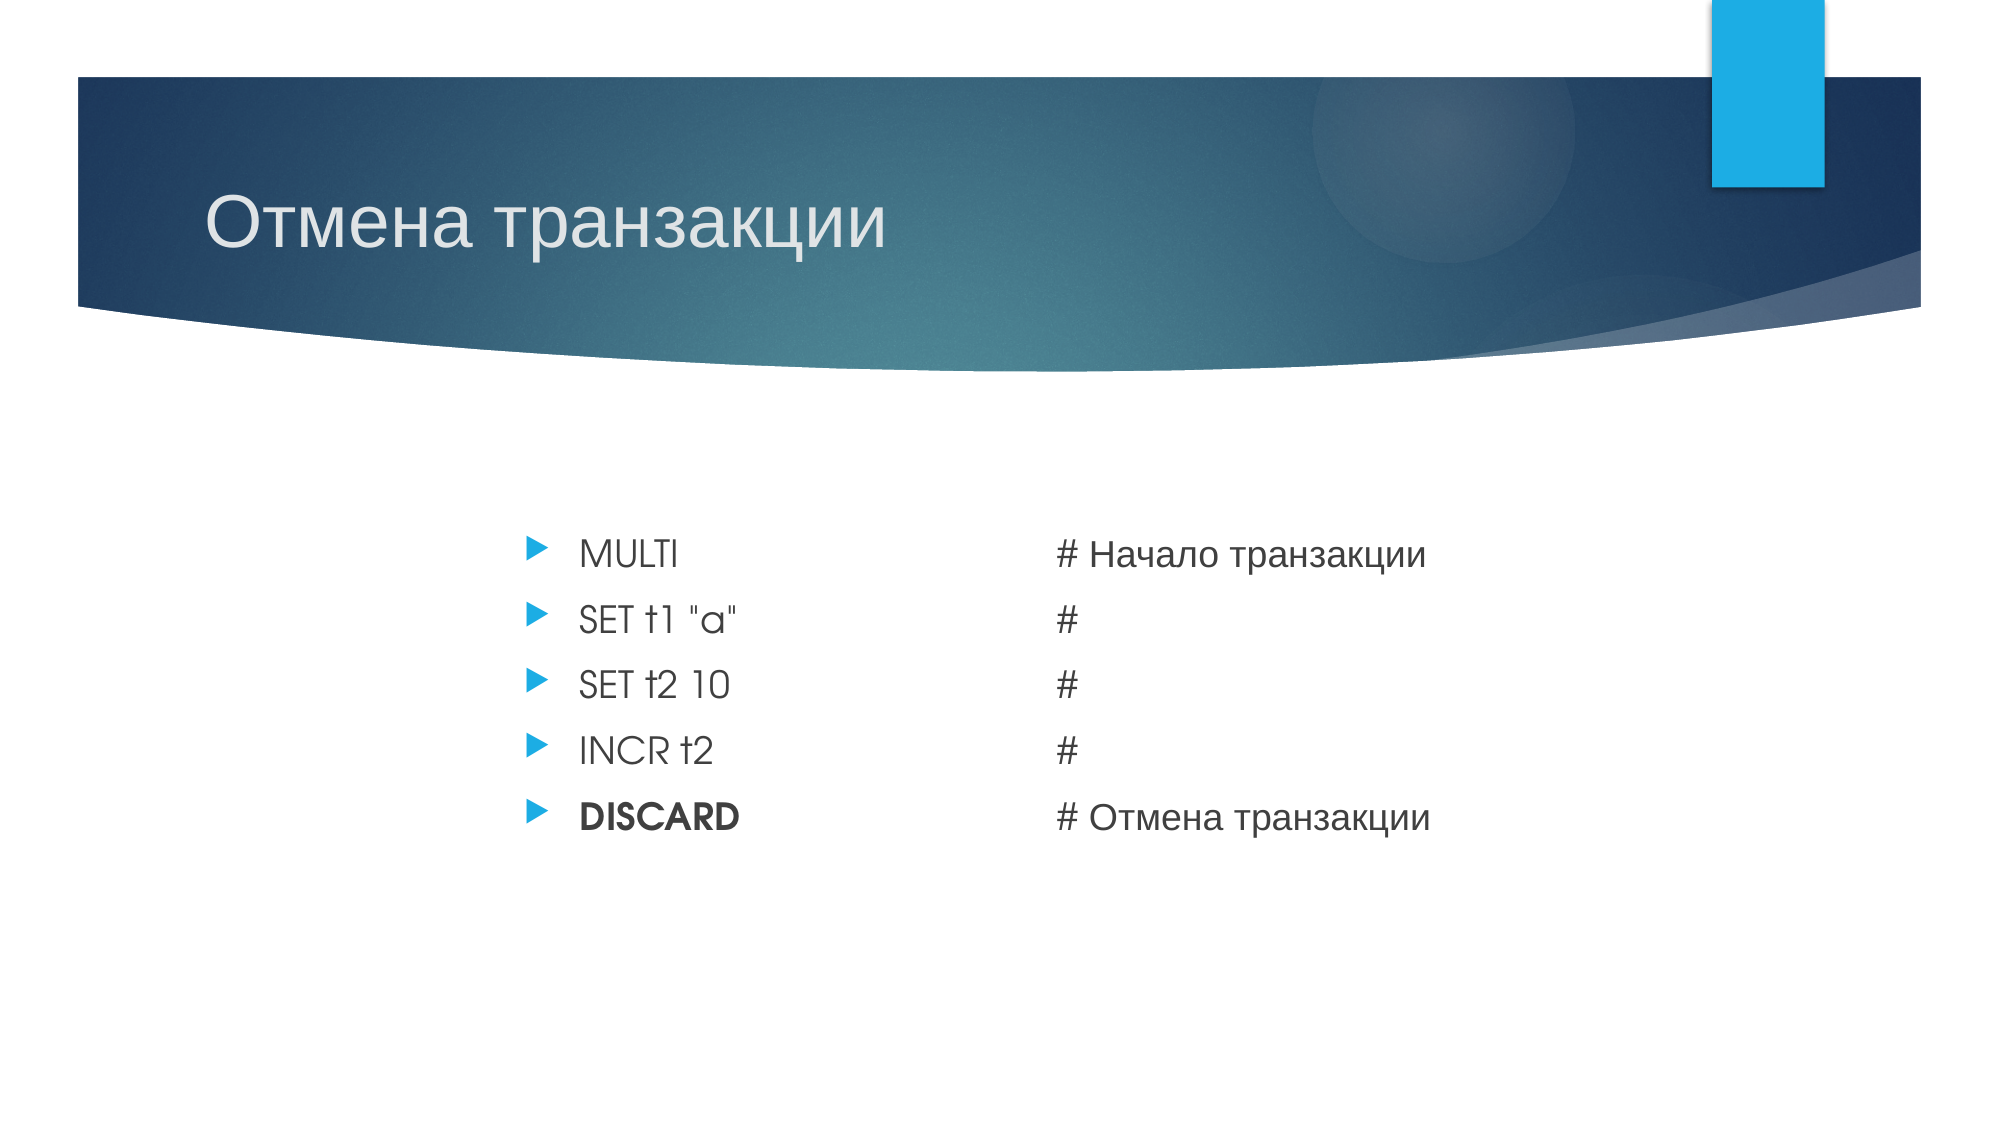

# Отмена транзакции
# Начало транзакции
#
#
#
# Отмена транзакции
MULTI
SET t1 "a"
SET t2 10
INCR t2
DISCARD